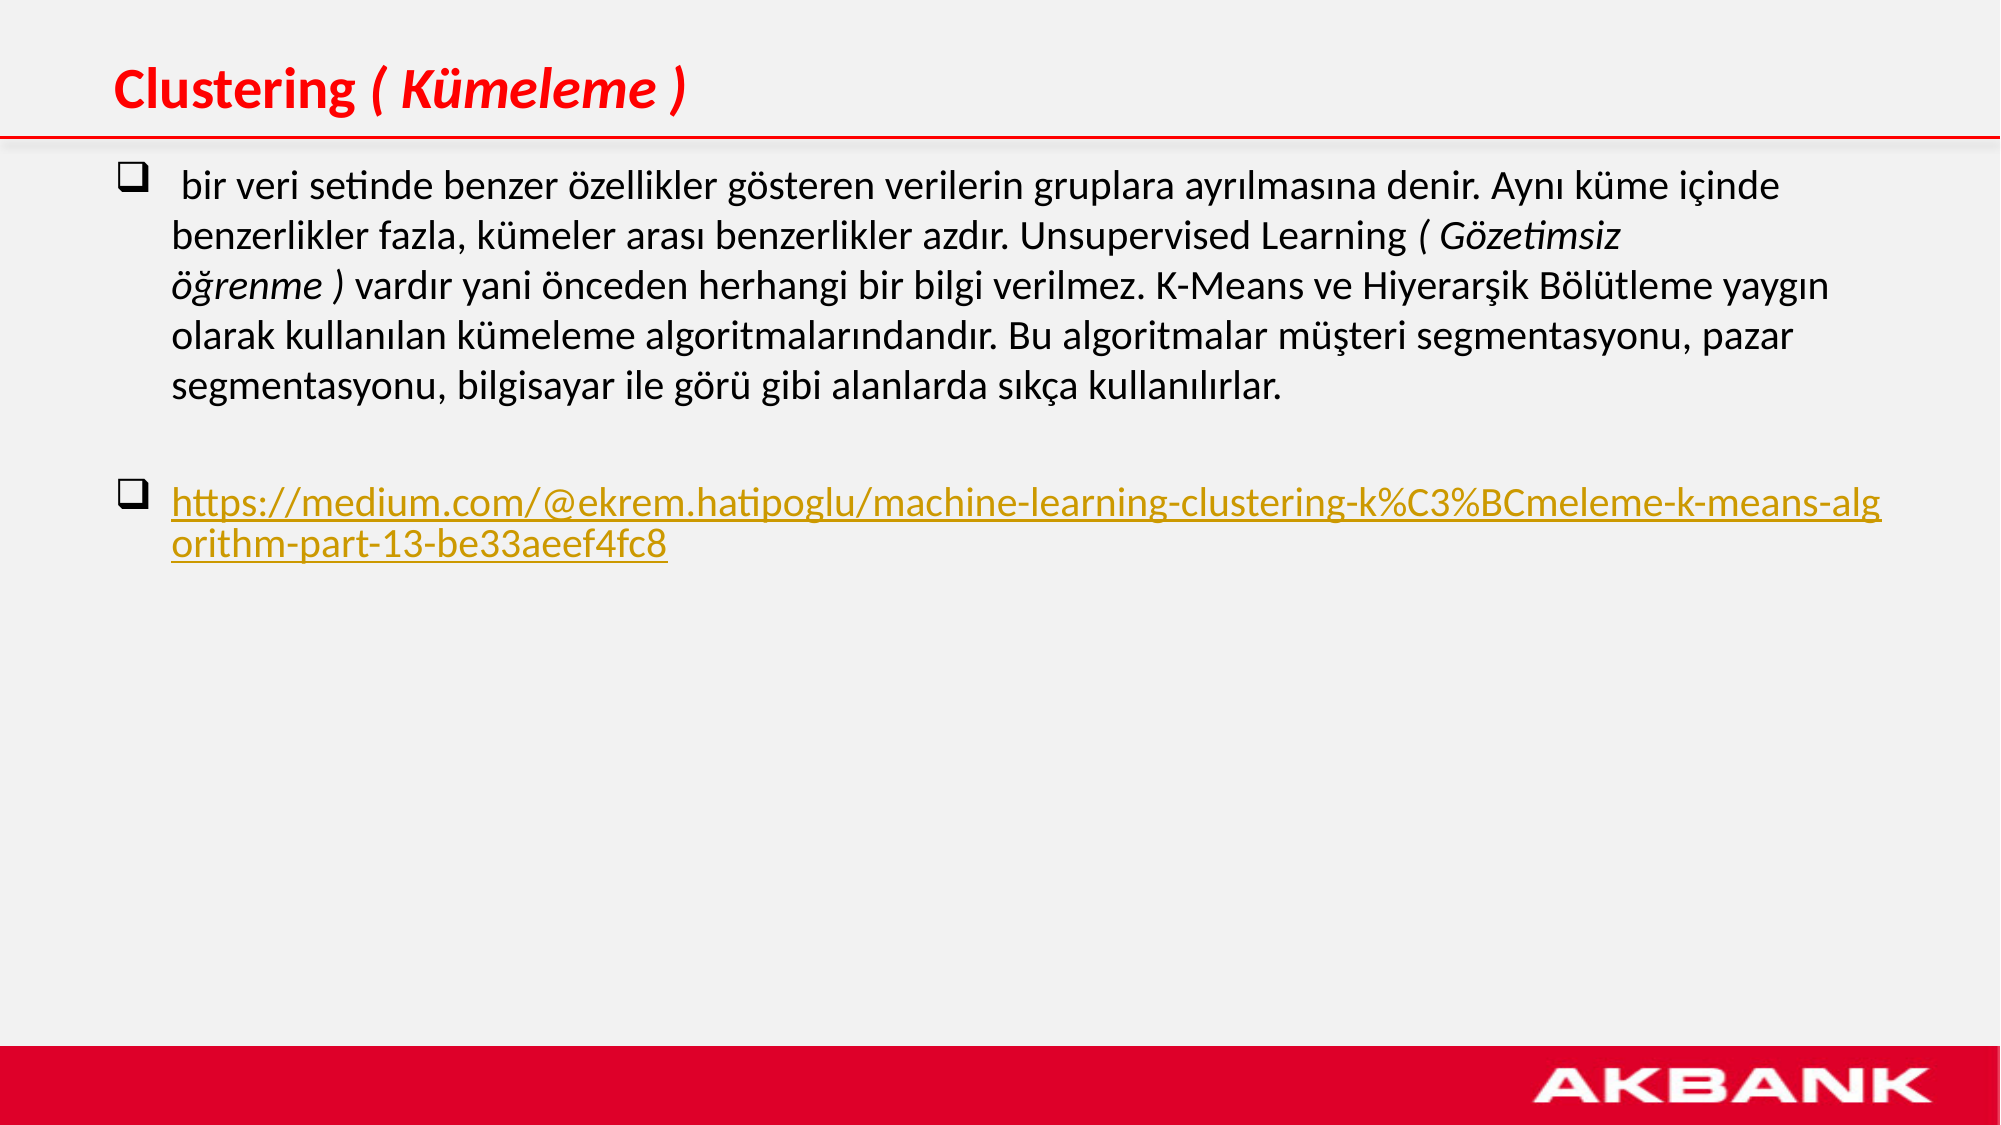

# Clustering ( Kümeleme )
 bir veri setinde benzer özellikler gösteren verilerin gruplara ayrılmasına denir. Aynı küme içinde benzerlikler fazla, kümeler arası benzerlikler azdır. Unsupervised Learning ( Gözetimsiz öğrenme ) vardır yani önceden herhangi bir bilgi verilmez. K-Means ve Hiyerarşik Bölütleme yaygın olarak kullanılan kümeleme algoritmalarındandır. Bu algoritmalar müşteri segmentasyonu, pazar segmentasyonu, bilgisayar ile görü gibi alanlarda sıkça kullanılırlar.

https://medium.com/@ekrem.hatipoglu/machine-learning-clustering-k%C3%BCmeleme-k-means-algorithm-part-13-be33aeef4fc8